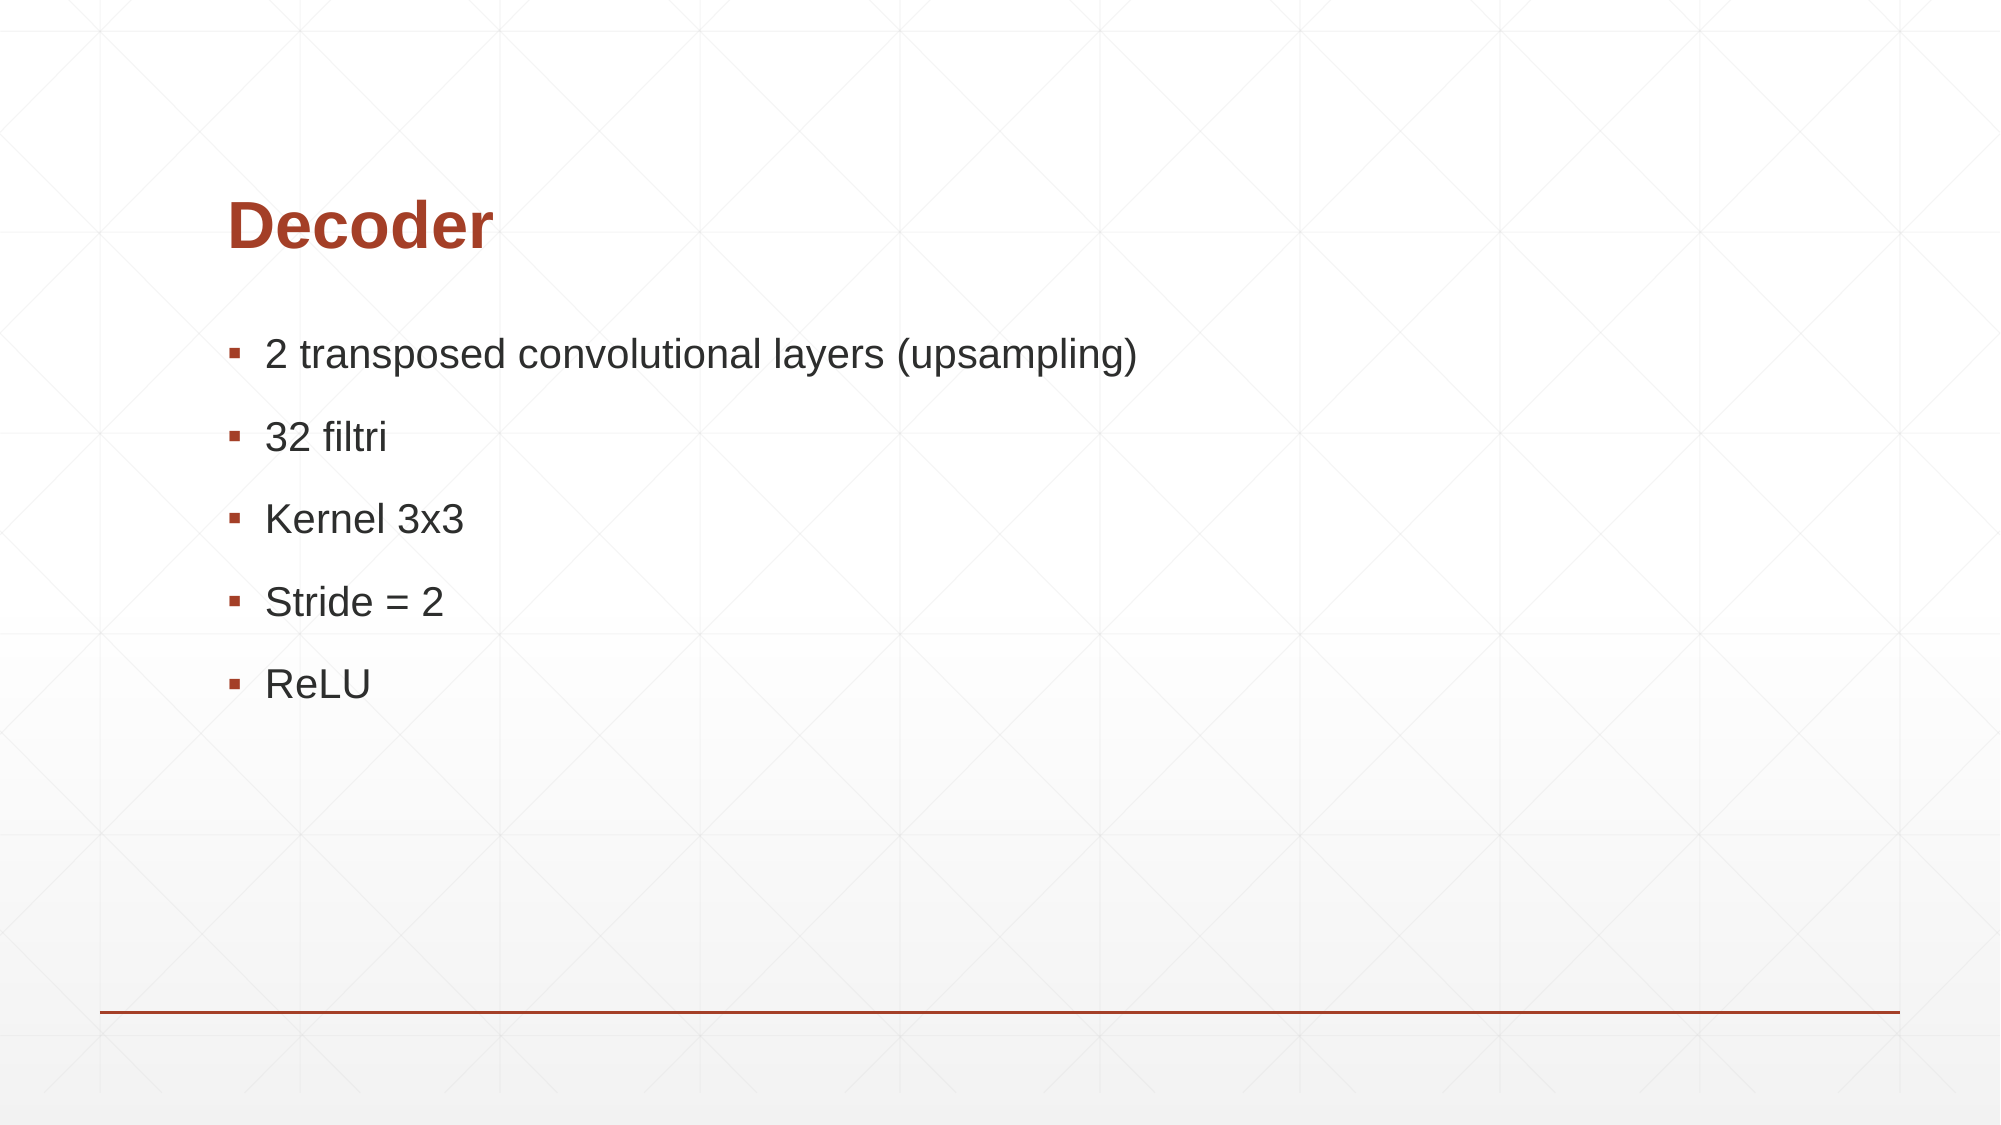

# Decoder
2 transposed convolutional layers (upsampling)
32 filtri
Kernel 3x3
Stride = 2
ReLU